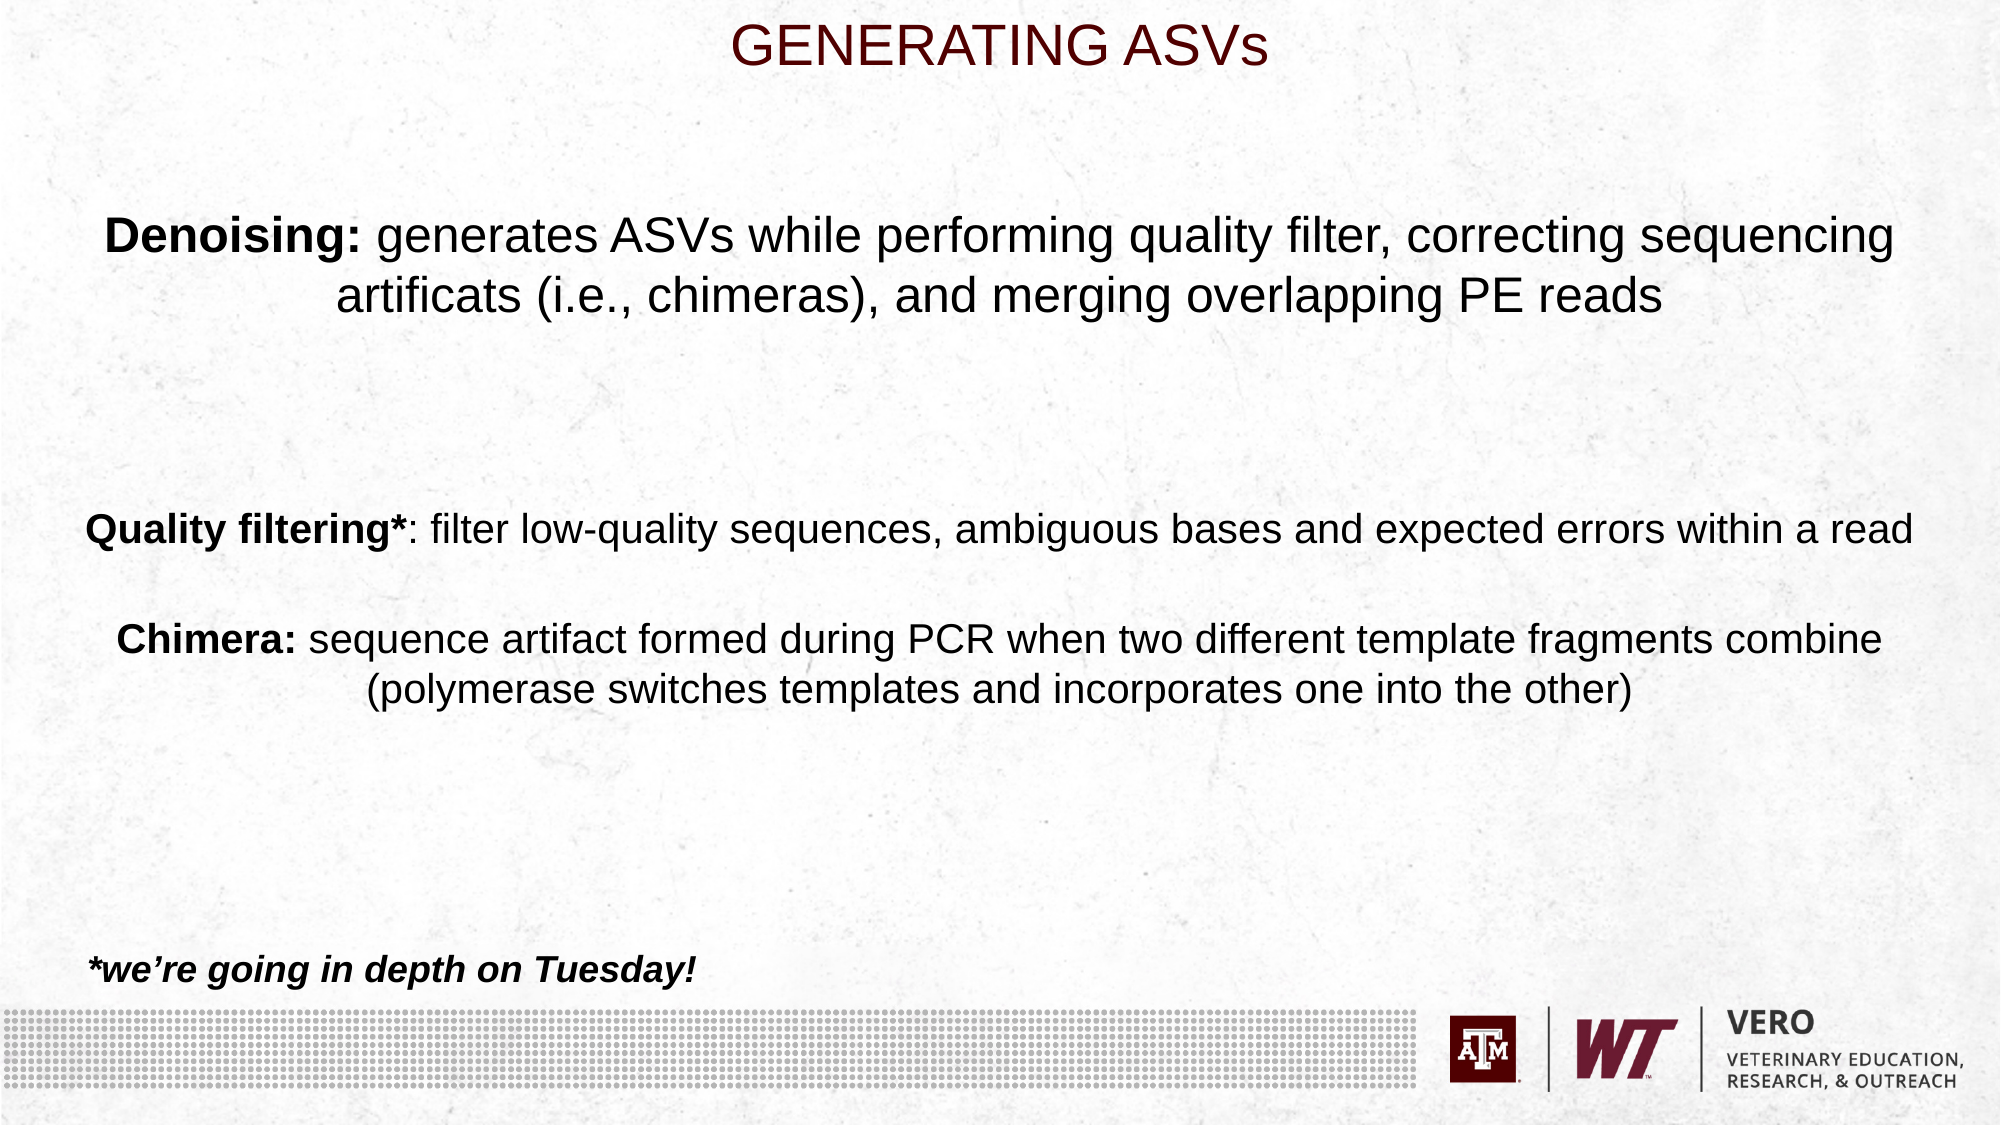

GENERATING ASVs
Denoising: generates ASVs while performing quality filter, correcting sequencing artificats (i.e., chimeras), and merging overlapping PE reads

Quality filtering*: filter low-quality sequences, ambiguous bases and expected errors within a read

Chimera: sequence artifact formed during PCR when two different template fragments combine (polymerase switches templates and incorporates one into the other)

*we’re going in depth on Tuesday!